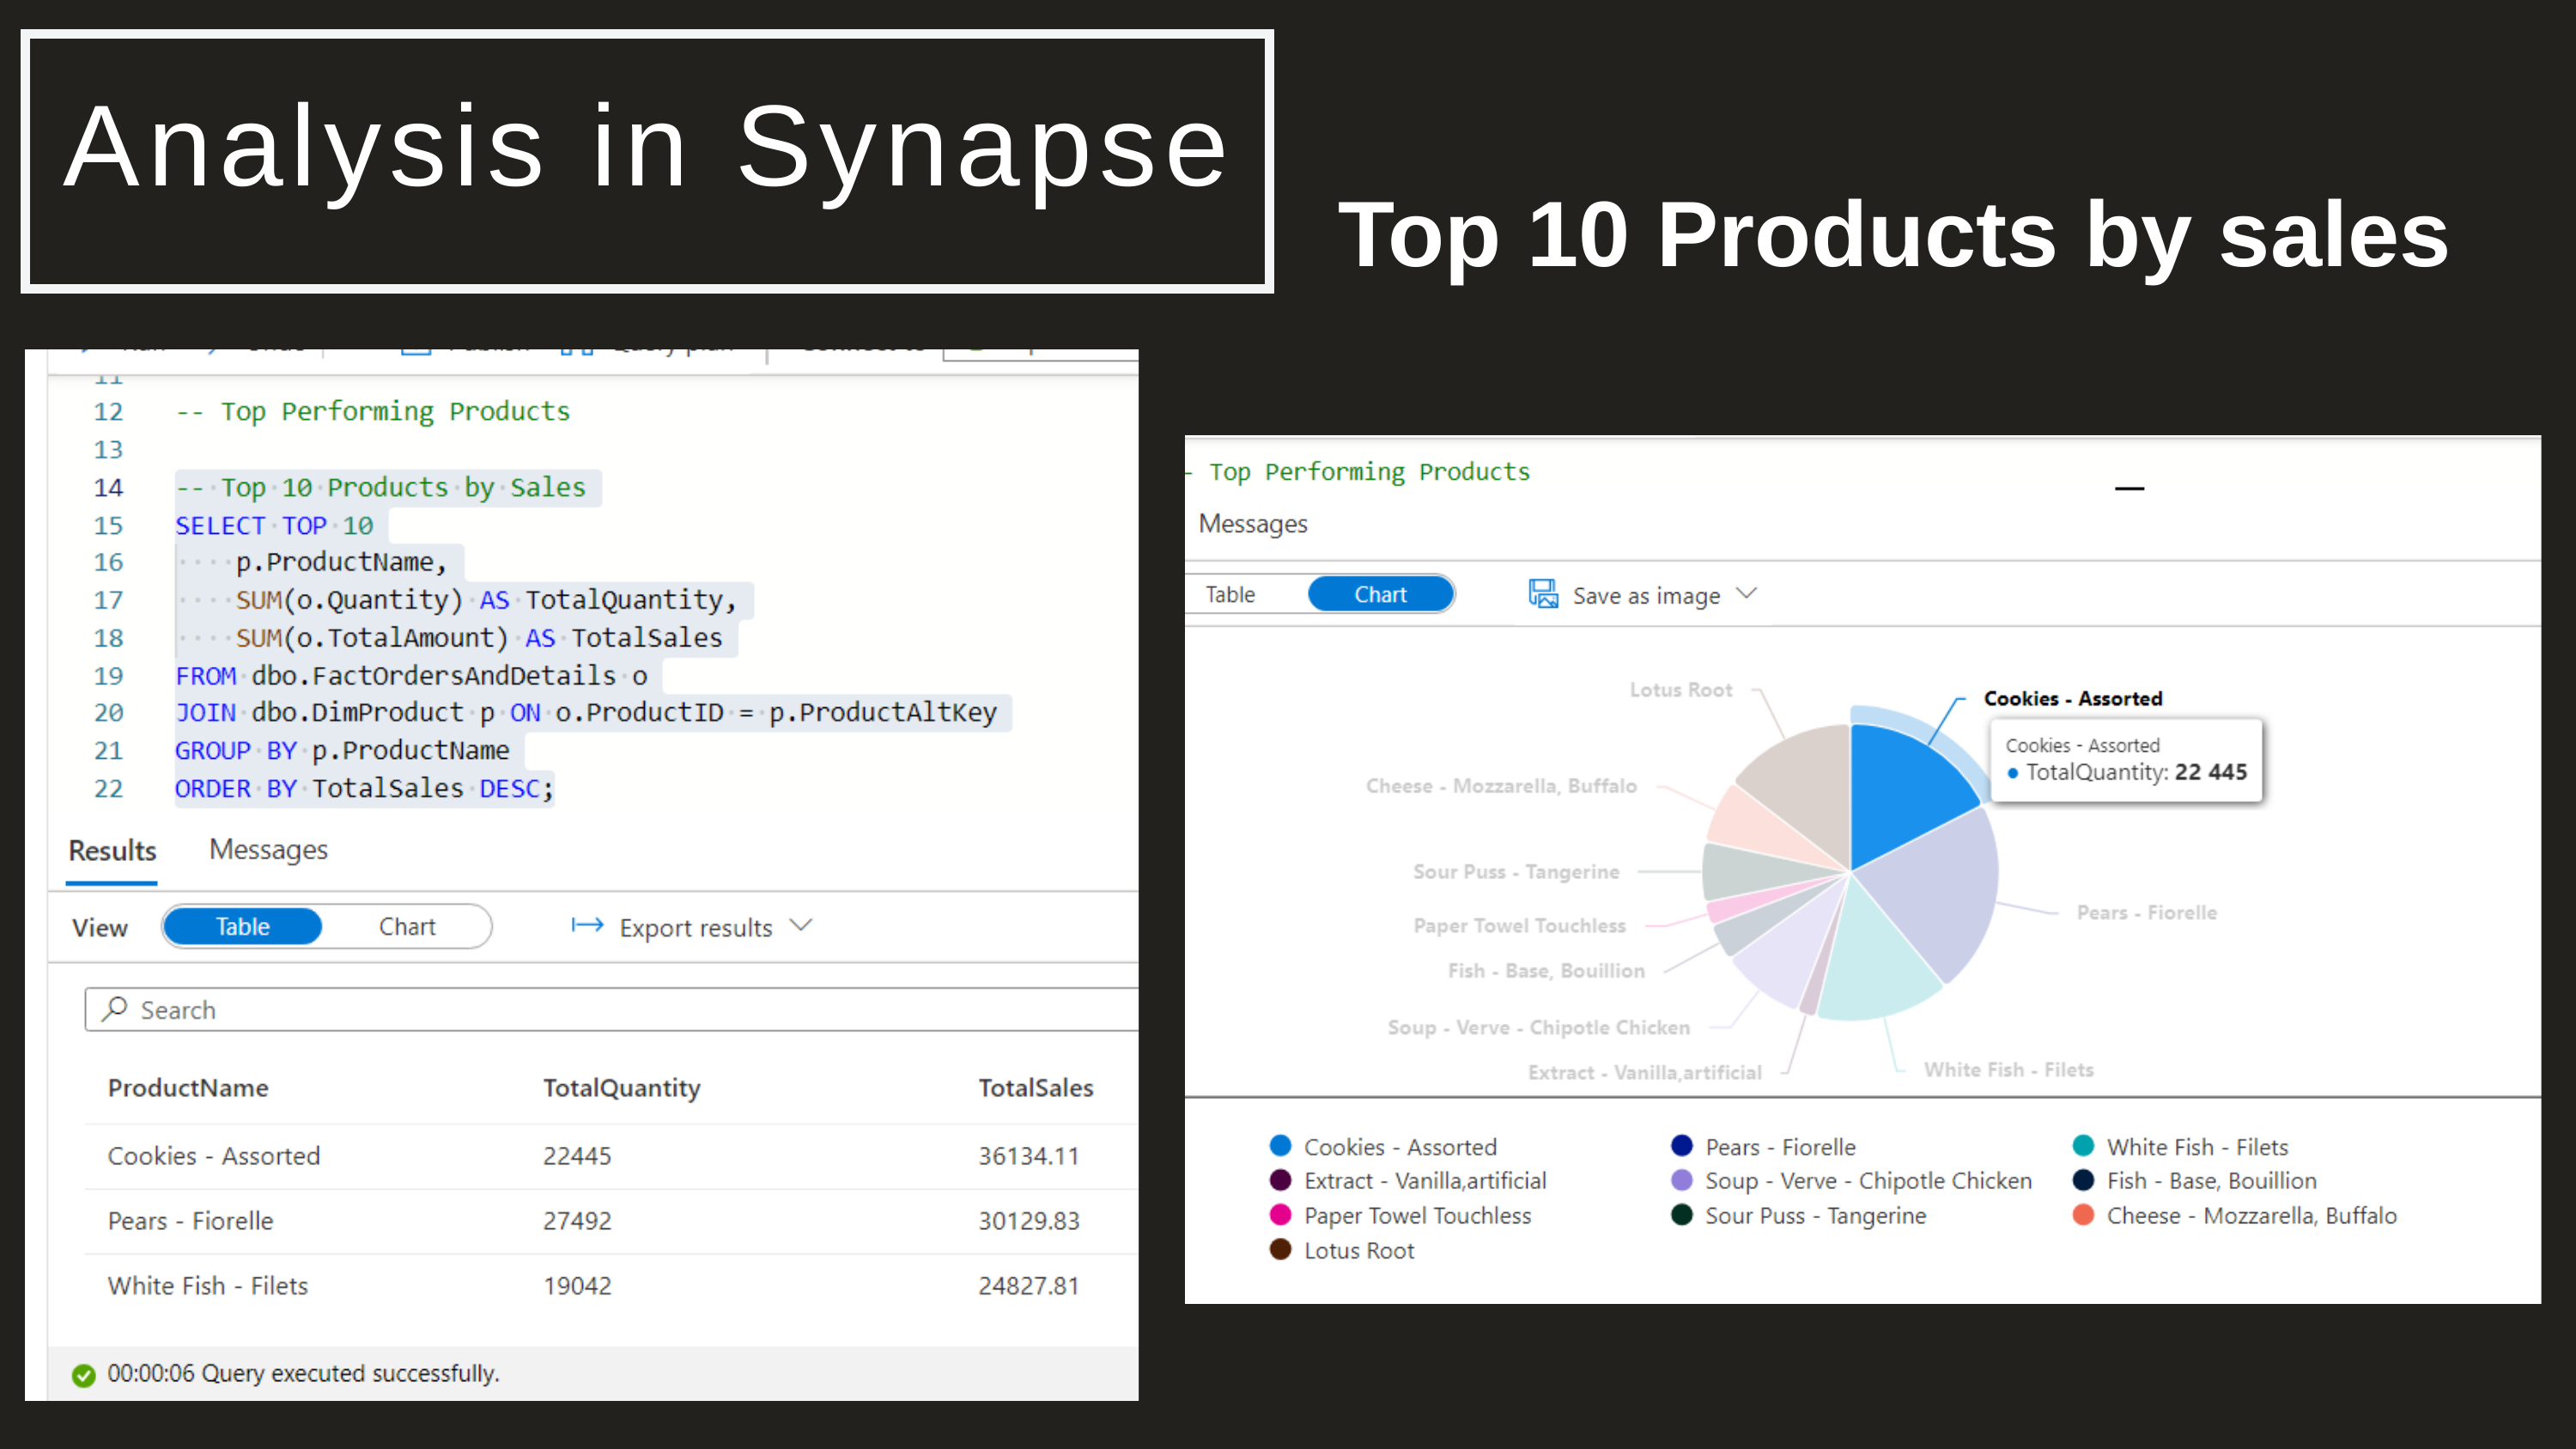

Analysis in Synapse
Top 10 Products by sales